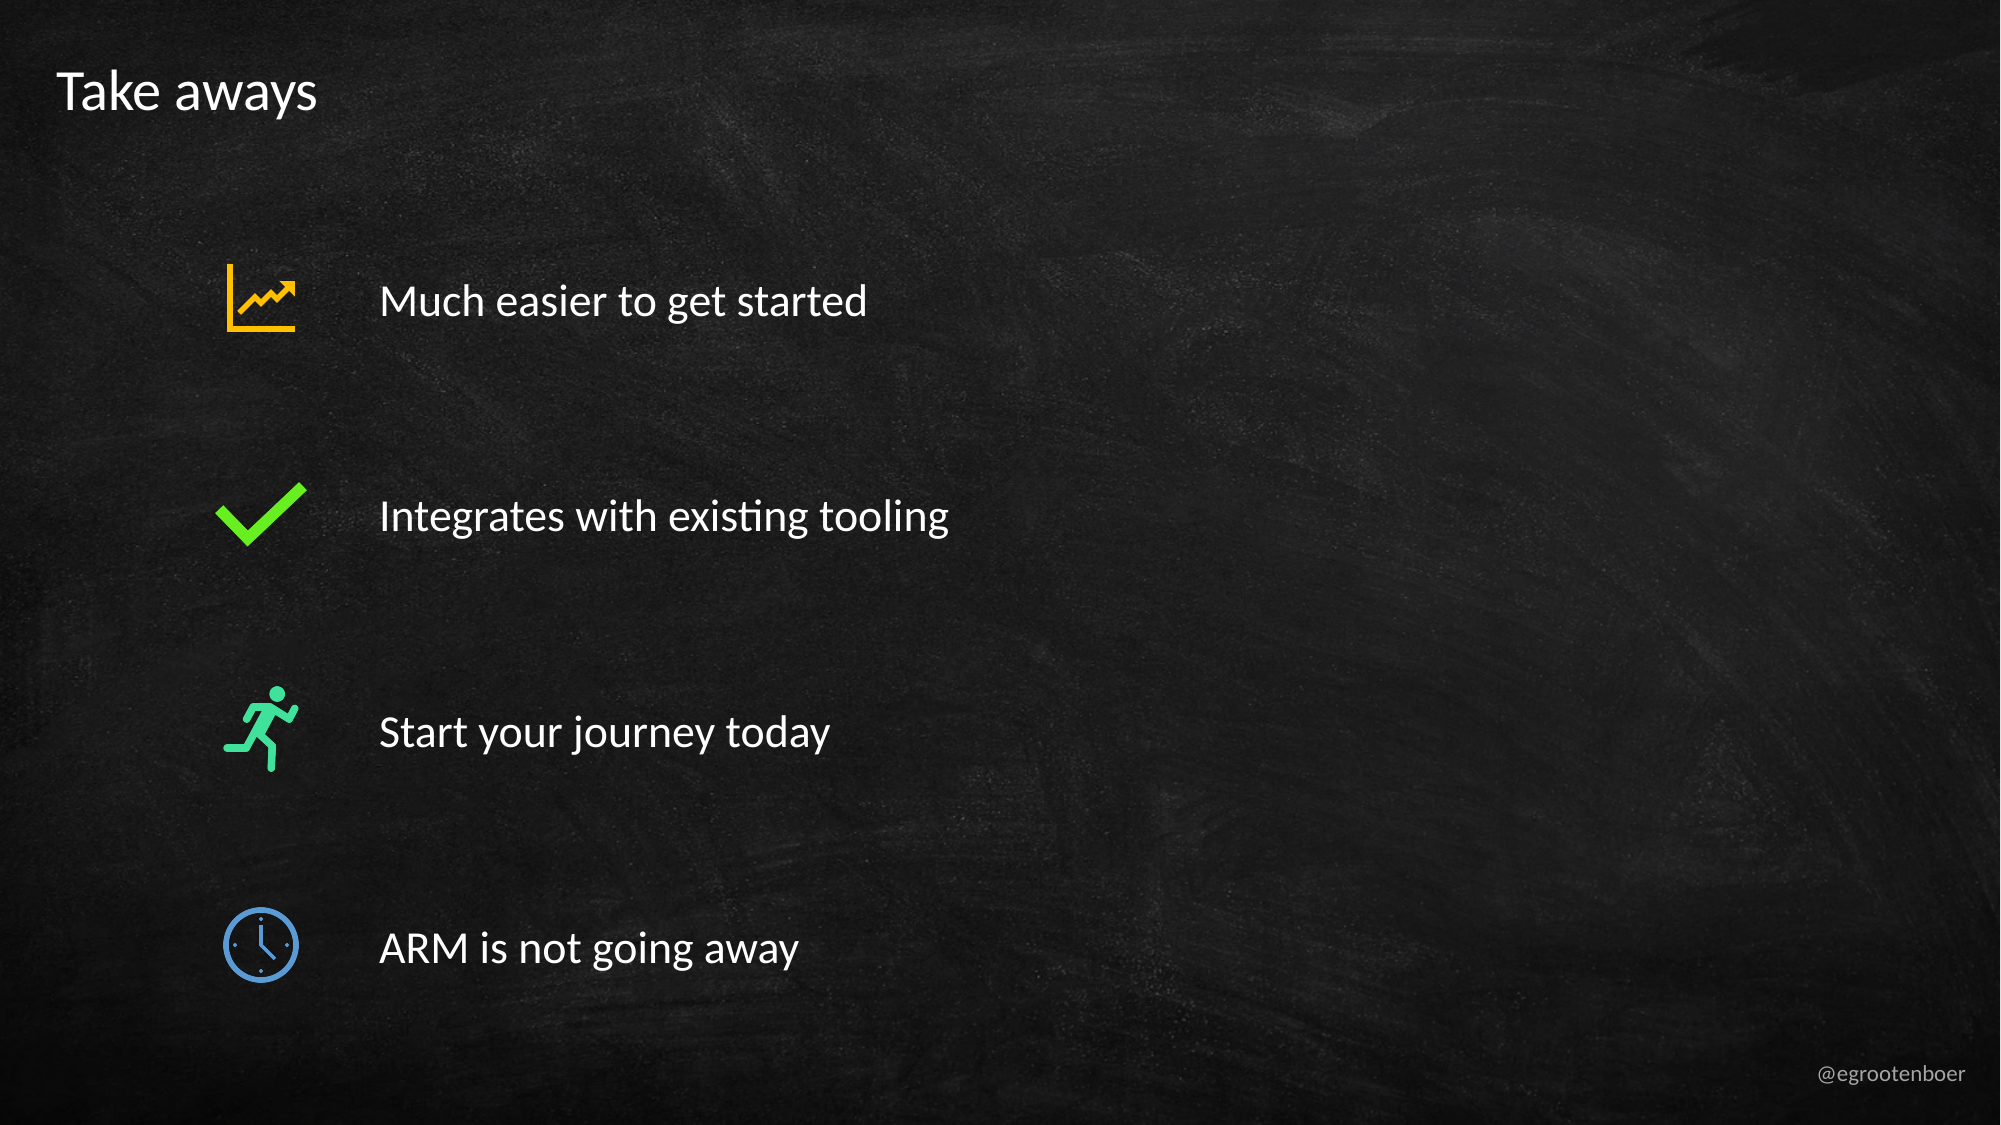

# Take aways
Much easier to get started
Integrates with existing tooling
Start your journey today
ARM is not going away